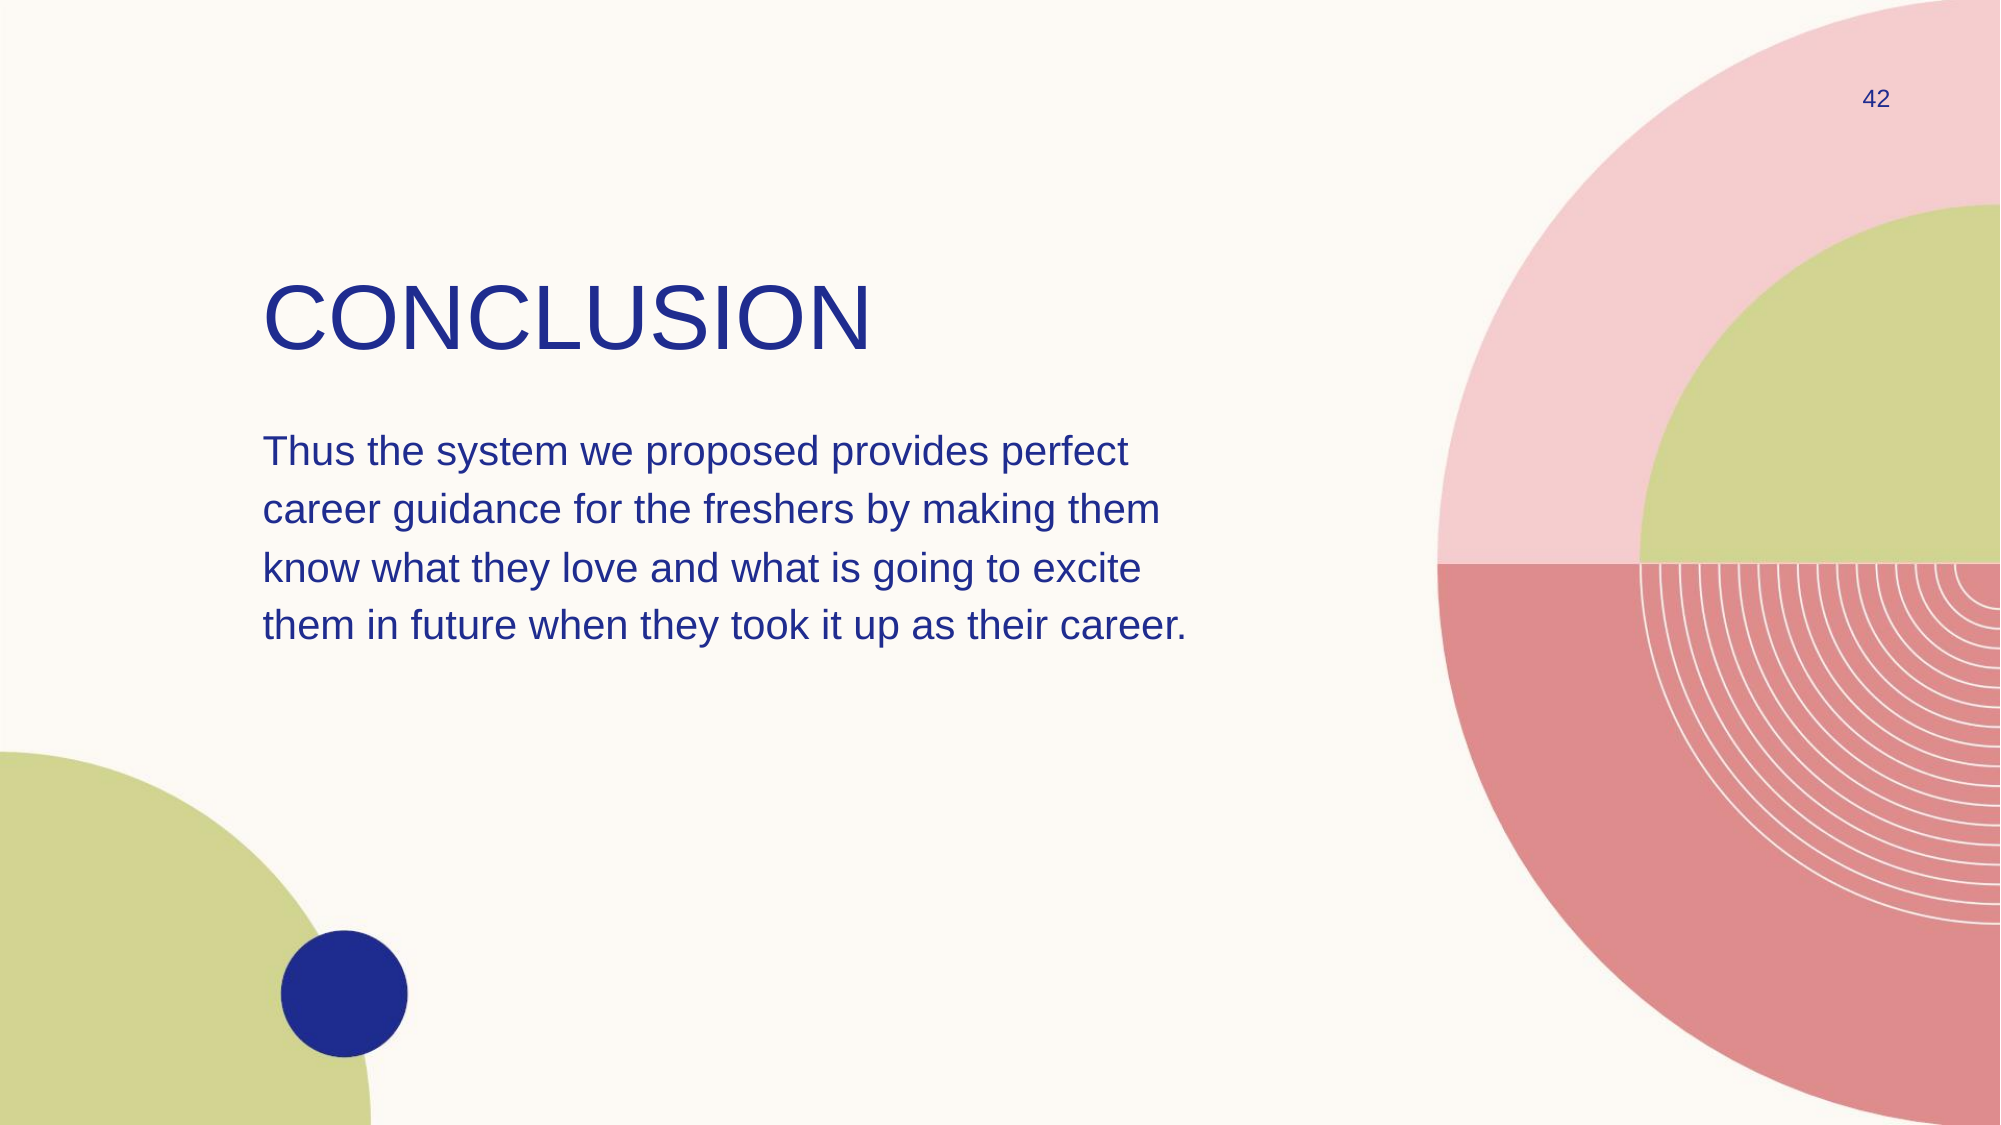

42
CONCLUSION
Thus the system we proposed provides perfect
career guidance for the freshers by making them
know what they love and what is going to excite
them in future when they took it up as their career.